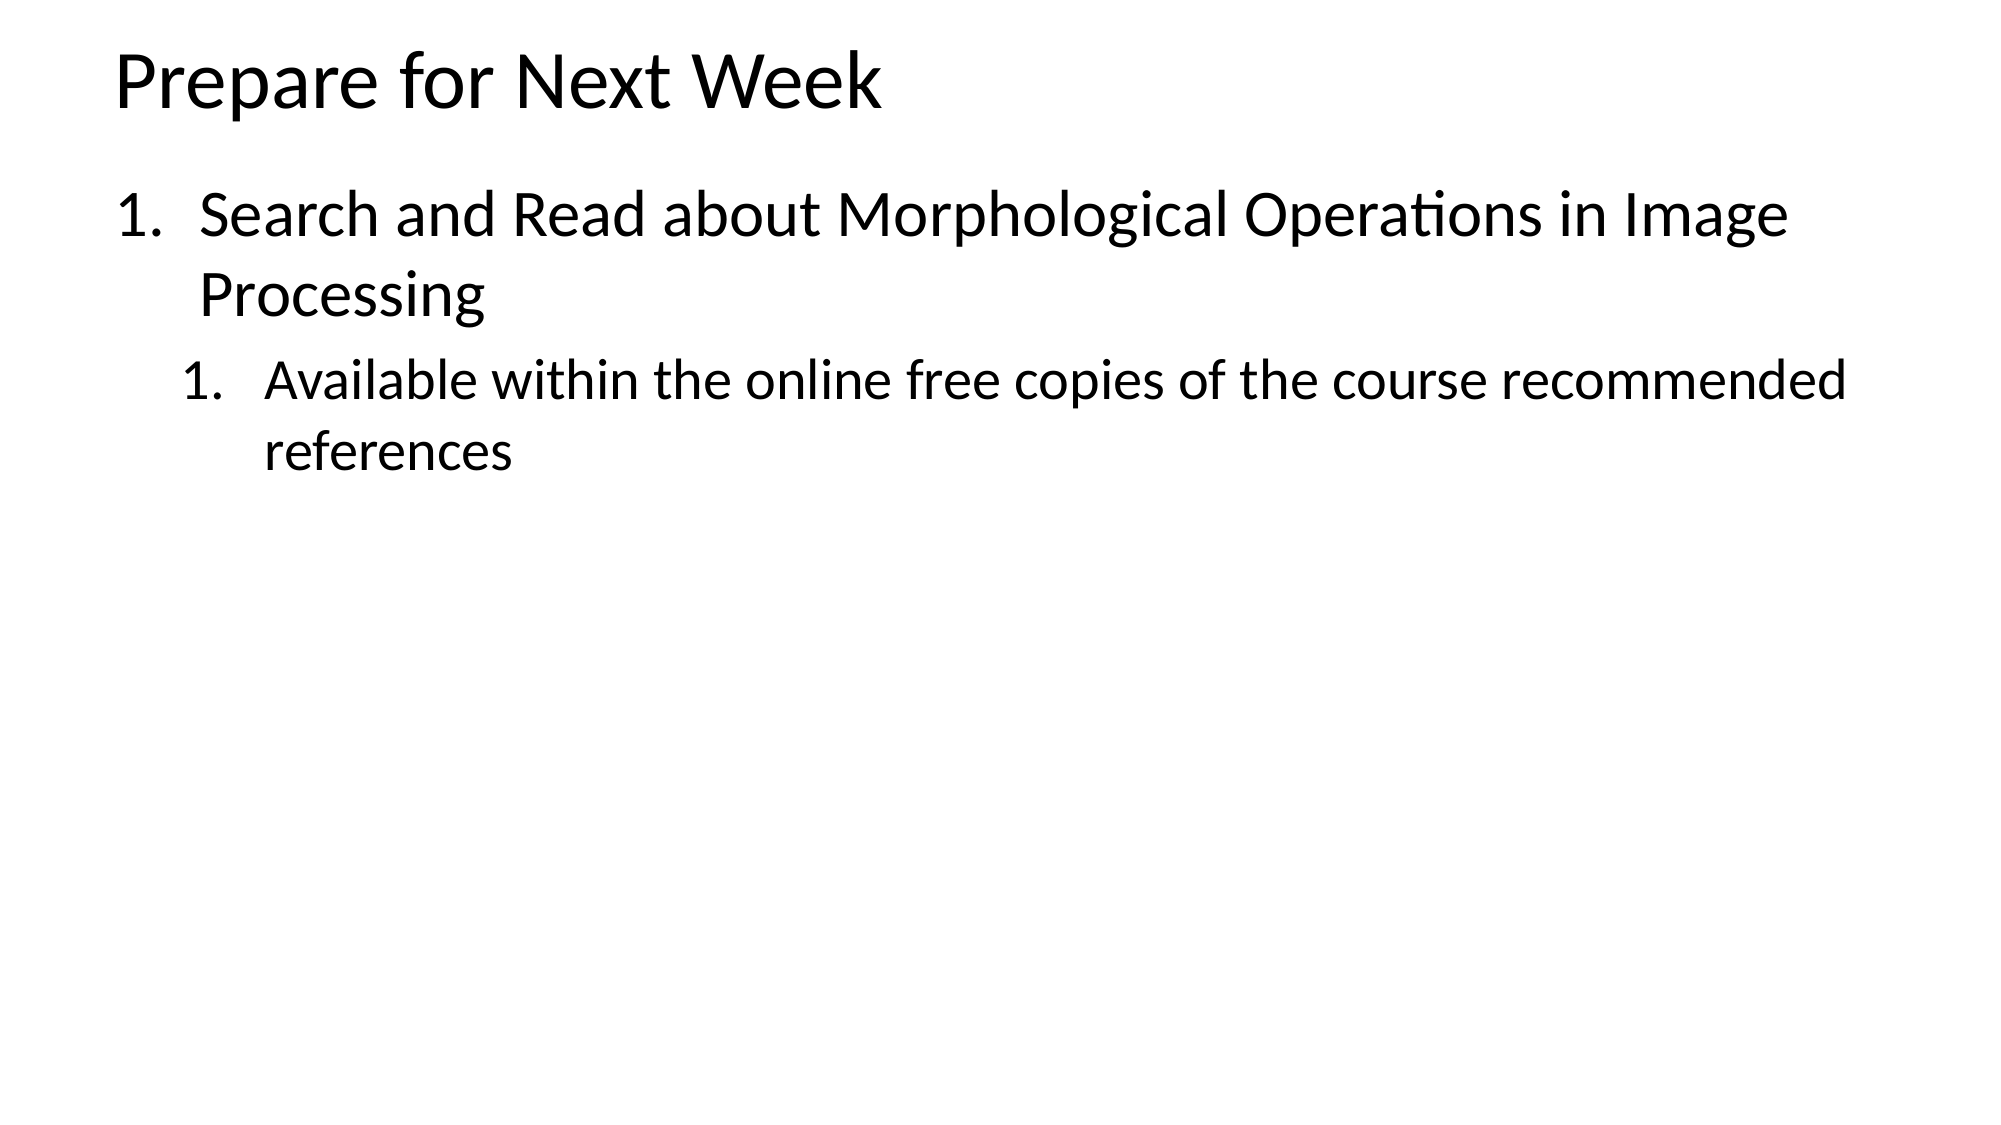

# Prepare for Next Week
Search and Read about Morphological Operations in Image Processing
Available within the online free copies of the course recommended references